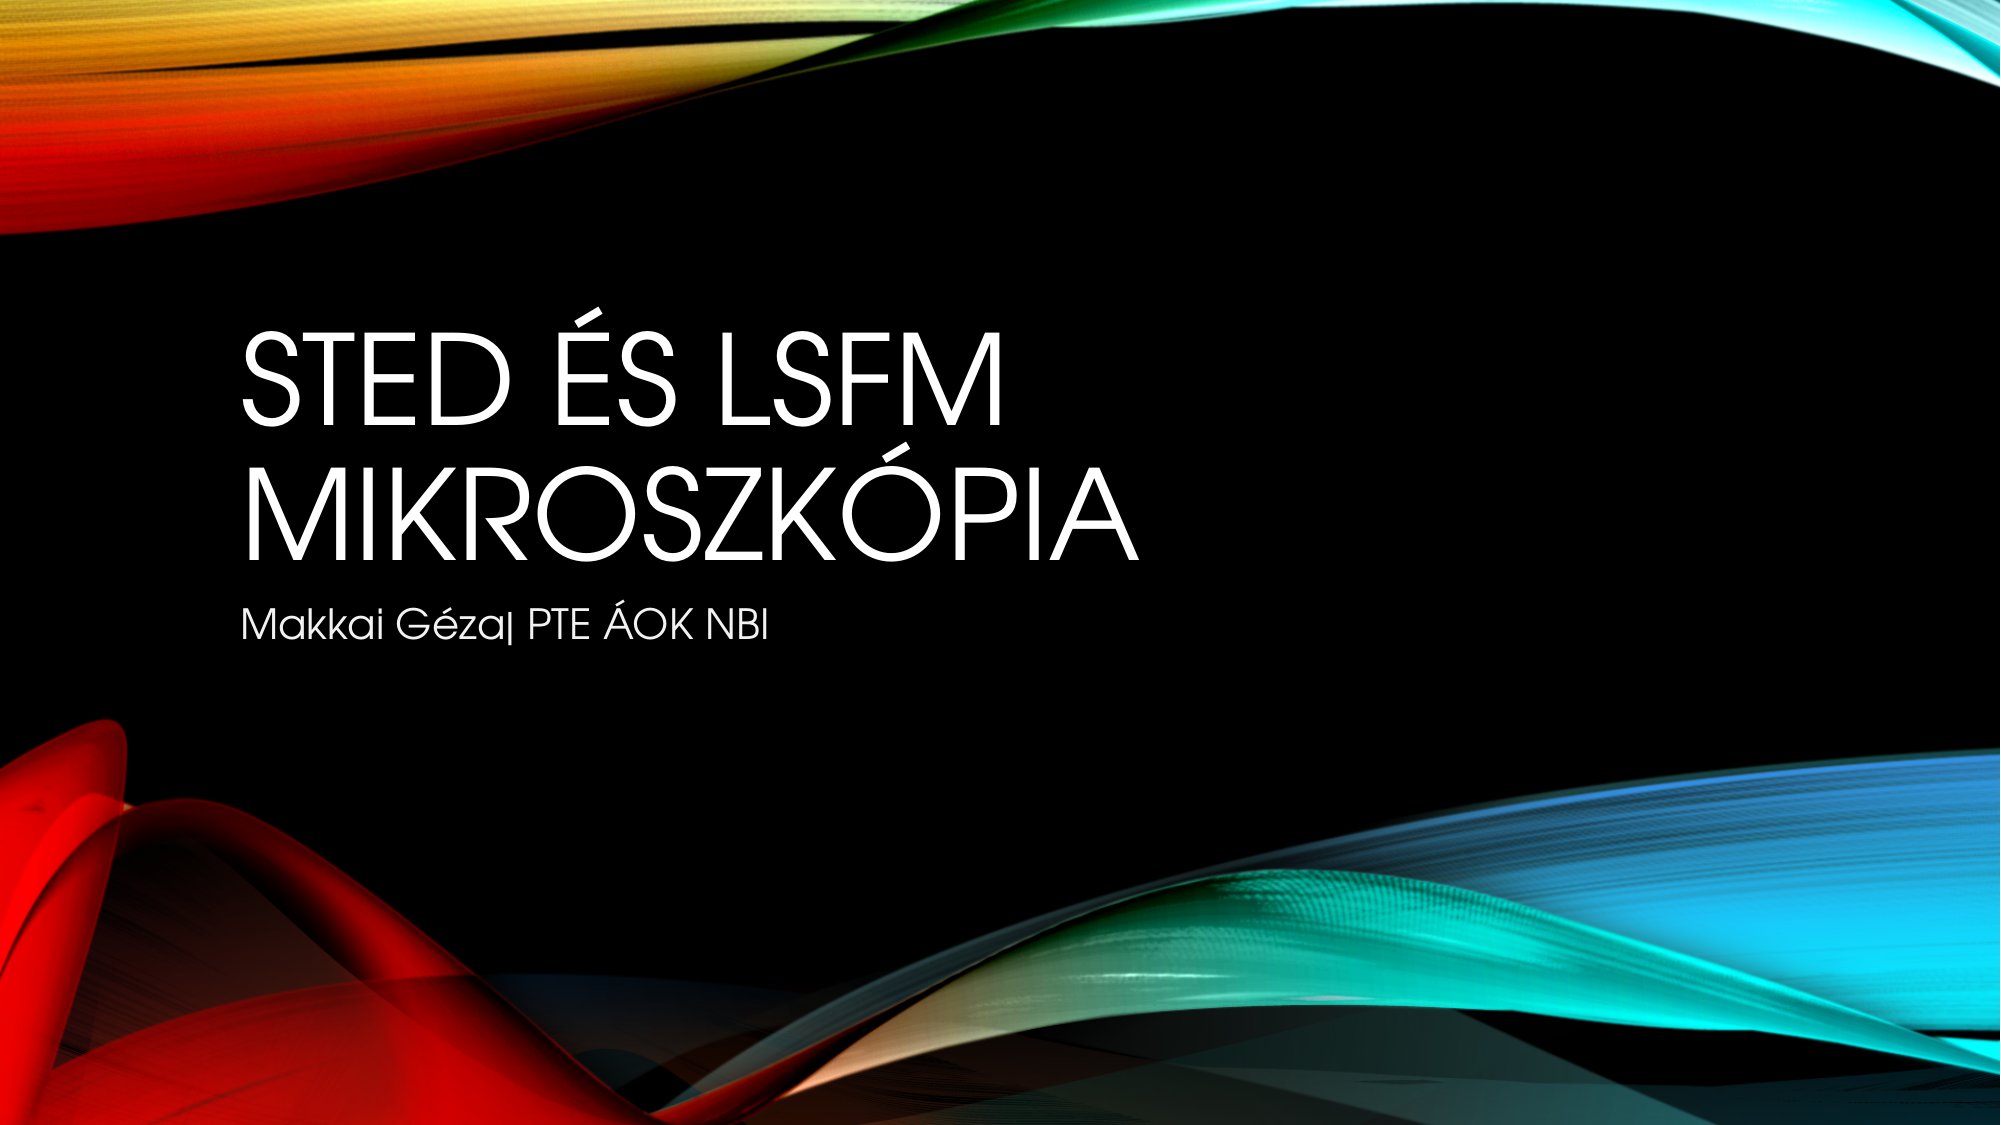

# STED és LSFM mikroszkópia
Makkai Géza| PTE ÁOK NBI